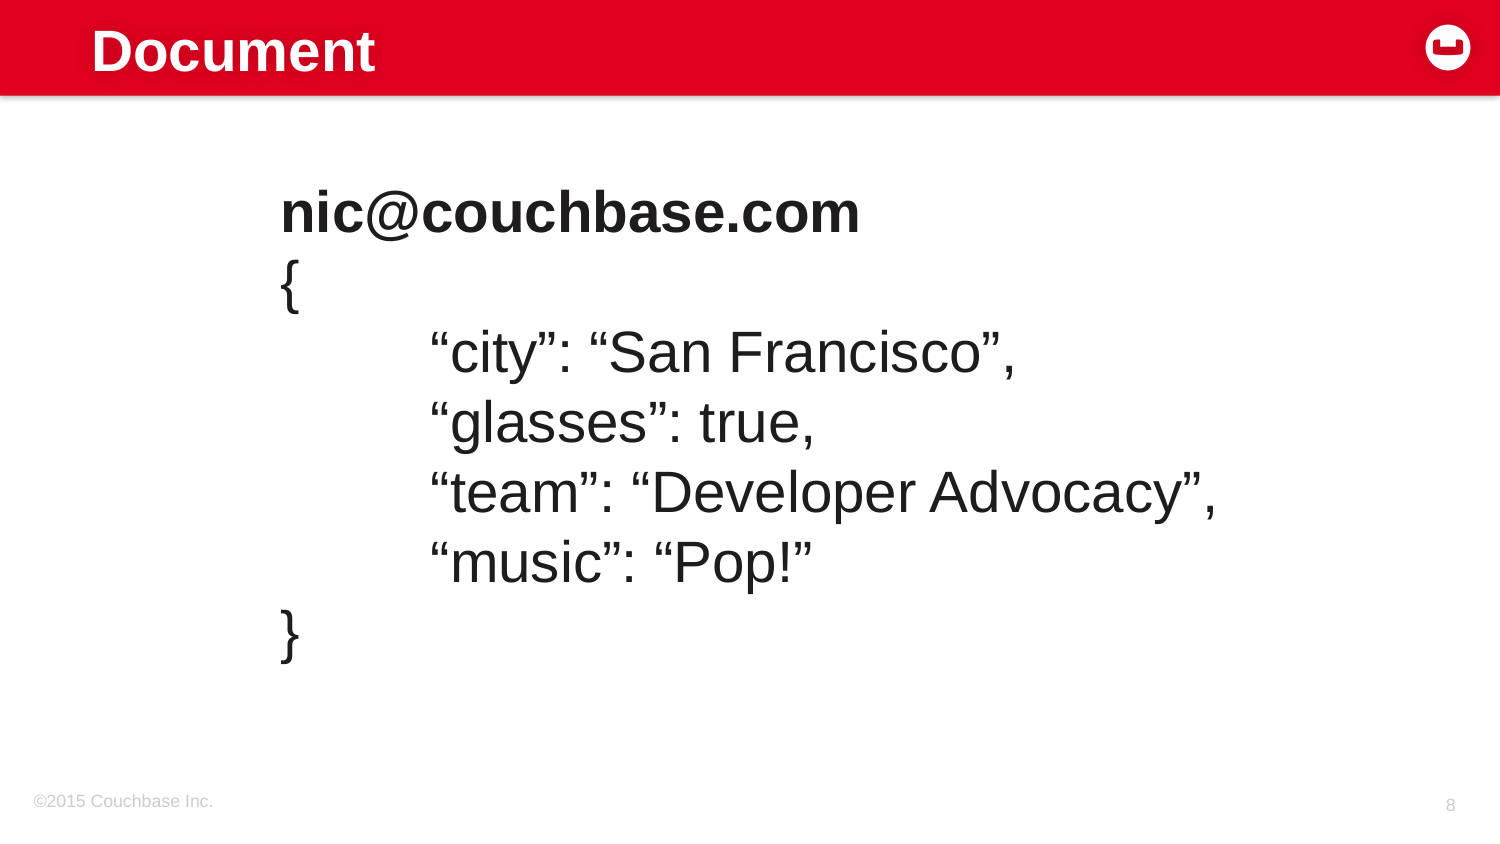

# Document
nic@couchbase.com
{
	“city”: “San Francisco”,
	“glasses”: true,
	“team”: “Developer Advocacy”,
	“music”: “Pop!”
}